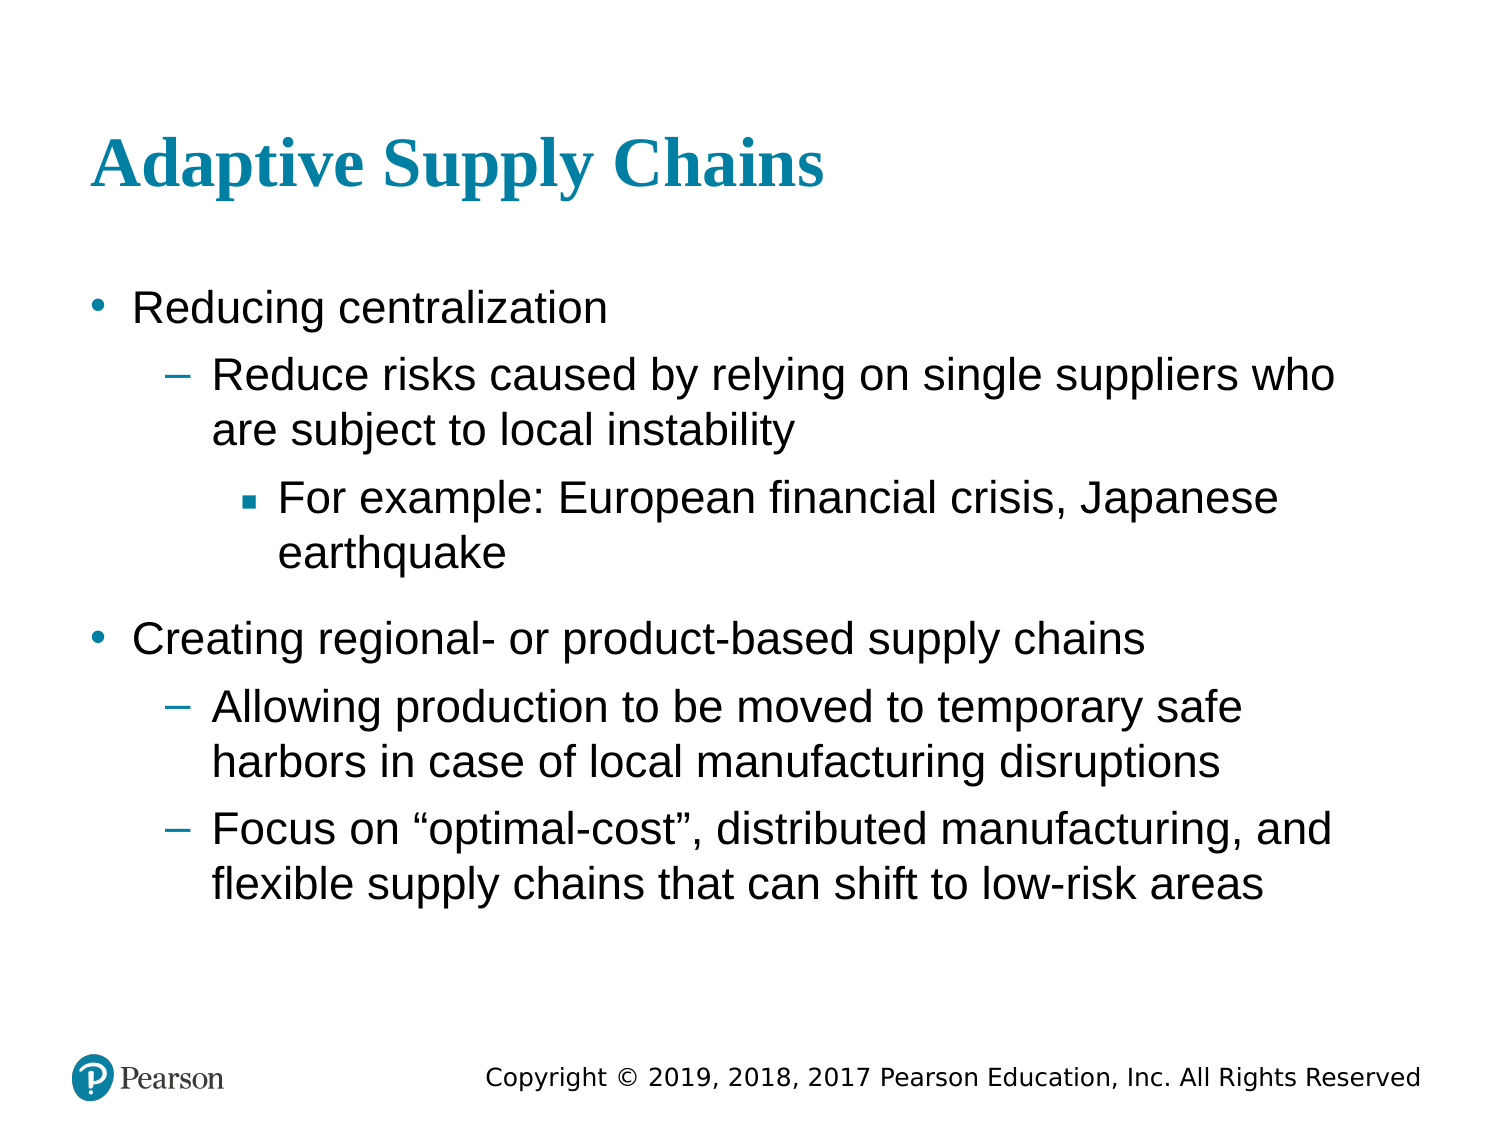

# Adaptive Supply Chains
Reducing centralization
Reduce risks caused by relying on single suppliers who are subject to local instability
For example: European financial crisis, Japanese earthquake
Creating regional- or product-based supply chains
Allowing production to be moved to temporary safe harbors in case of local manufacturing disruptions
Focus on “optimal-cost”, distributed manufacturing, and flexible supply chains that can shift to low-risk areas